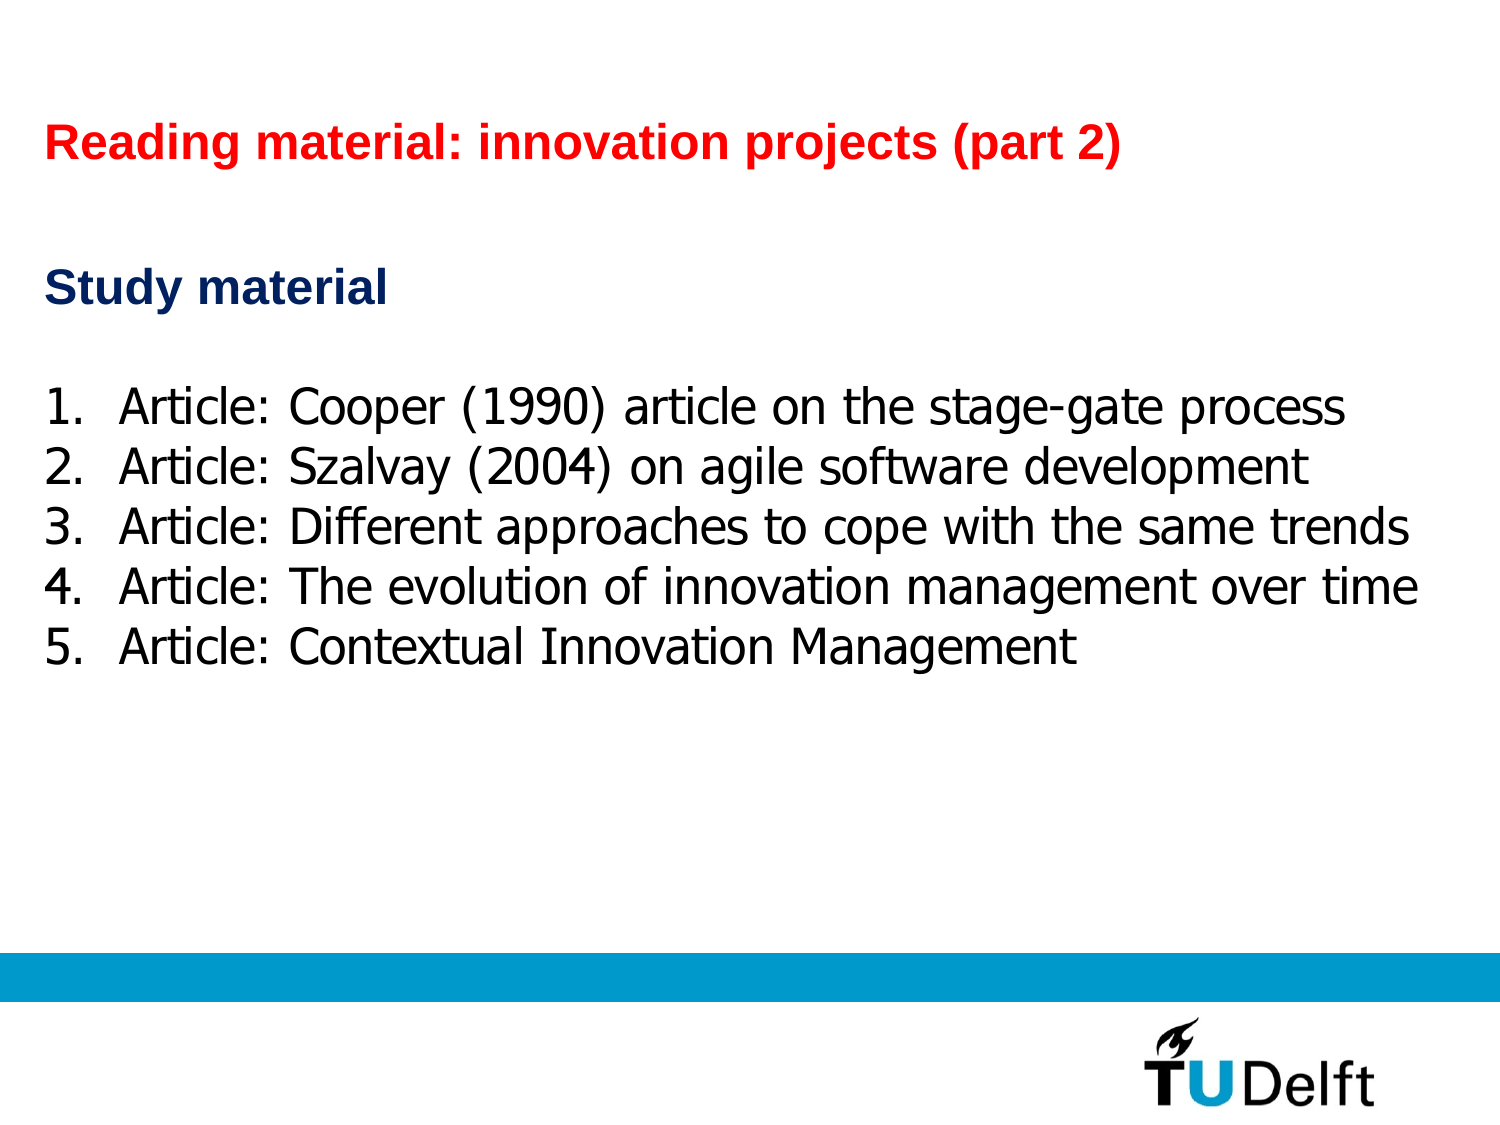

Reading material: innovation projects (part 2)
Study material

Article: Cooper (1990) article on the stage-gate process
Article: Szalvay (2004) on agile software development
Article: Different approaches to cope with the same trends
Article: The evolution of innovation management over time
Article: Contextual Innovation Management